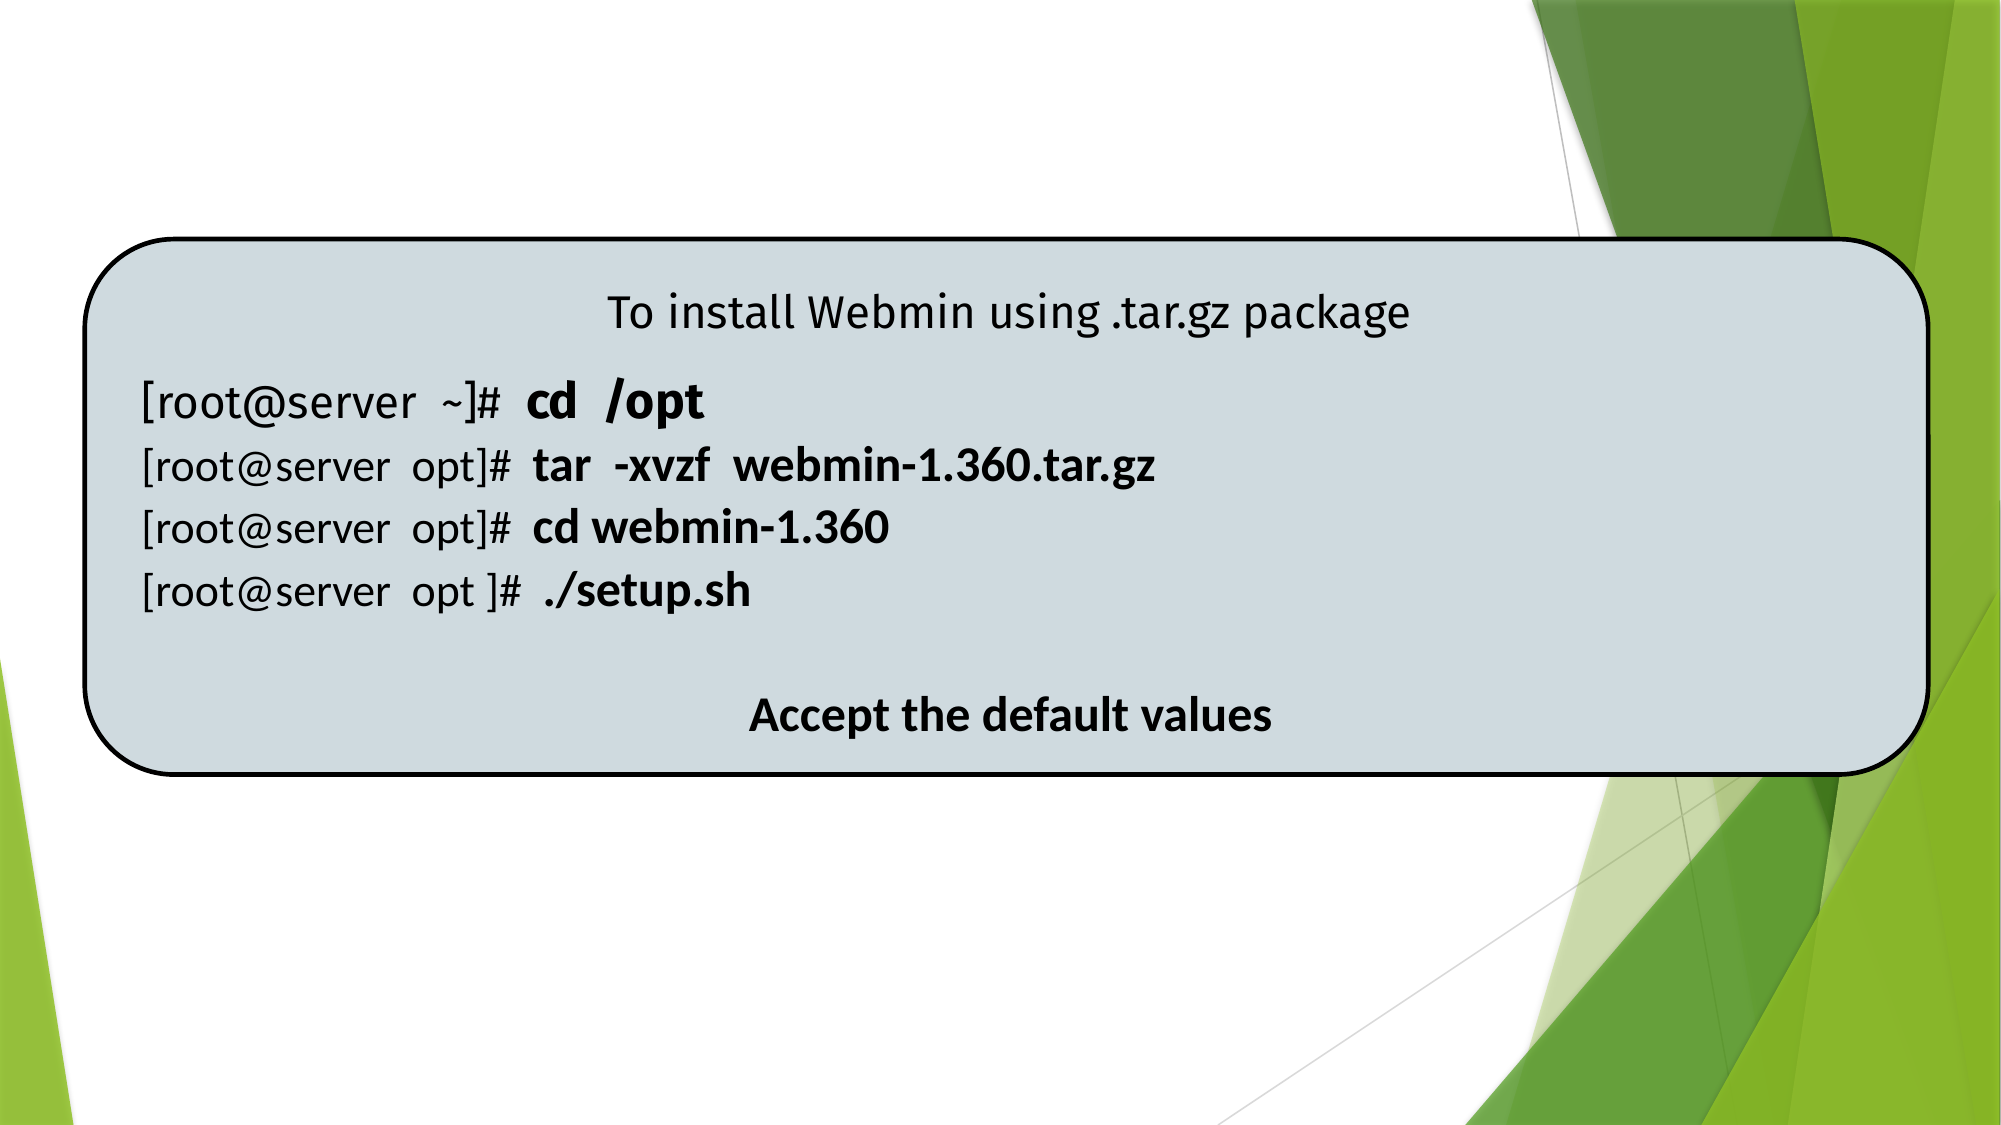

# Webmin Installation

To install Webmin using .tar.gz package
[root@server  ~]#  cd  /opt
[root@server  opt]#  tar  -xvzf  webmin-1.360.tar.gz
[root@server  opt]#  cd webmin-1.360
[root@server  opt ]#  ./setup.sh

Accept the default values